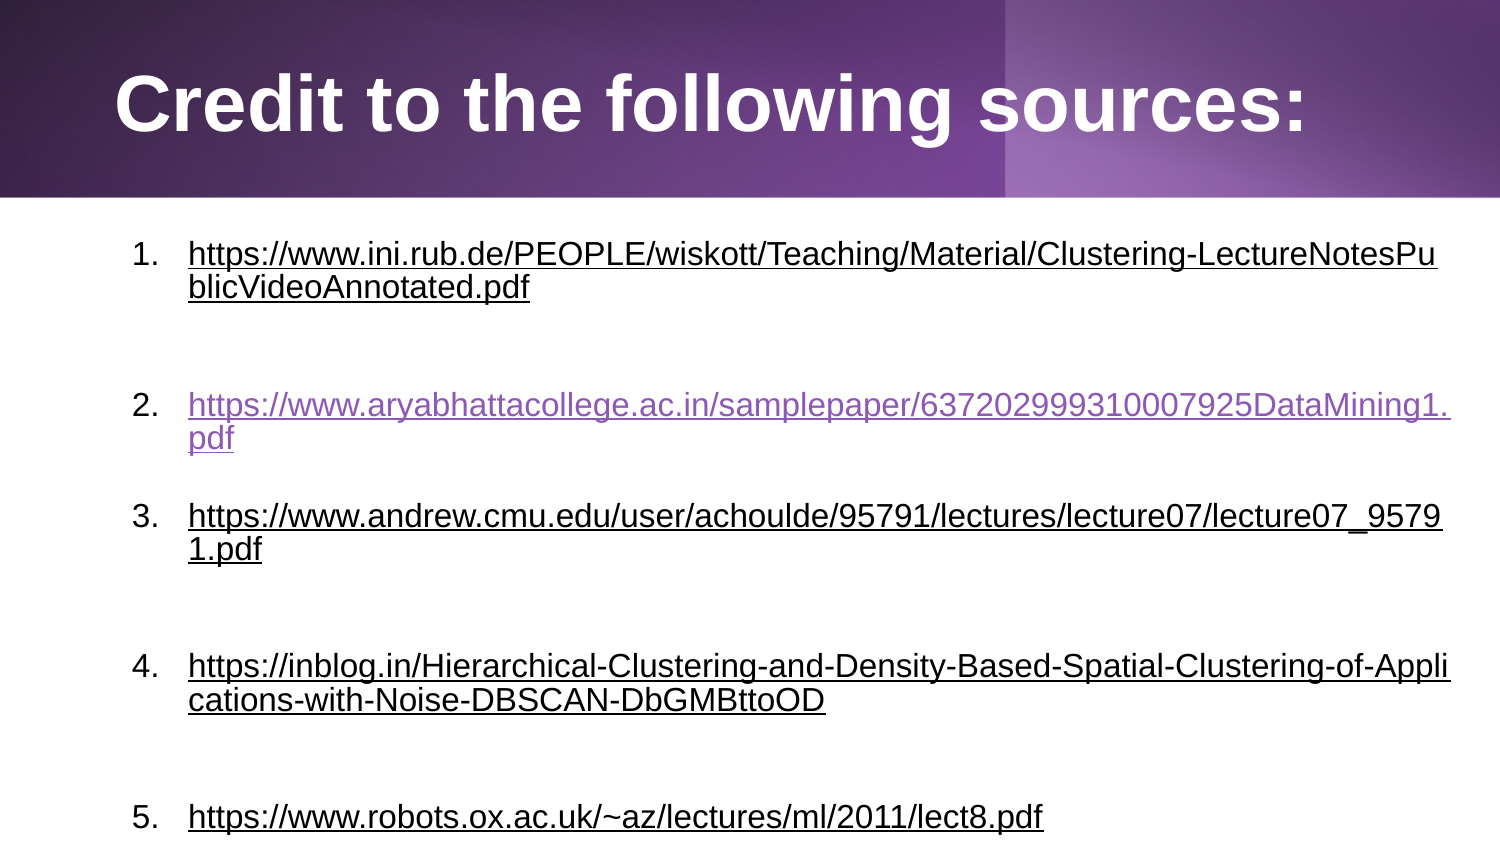

# Credit to the following sources:
https://www.ini.rub.de/PEOPLE/wiskott/Teaching/Material/Clustering-LectureNotesPublicVideoAnnotated.pdf
https://www.aryabhattacollege.ac.in/samplepaper/637202999310007925DataMining1.pdf
https://www.andrew.cmu.edu/user/achoulde/95791/lectures/lecture07/lecture07_95791.pdf
https://inblog.in/Hierarchical-Clustering-and-Density-Based-Spatial-Clustering-of-Applications-with-Noise-DBSCAN-DbGMBttoOD
https://www.robots.ox.ac.uk/~az/lectures/ml/2011/lect8.pdf